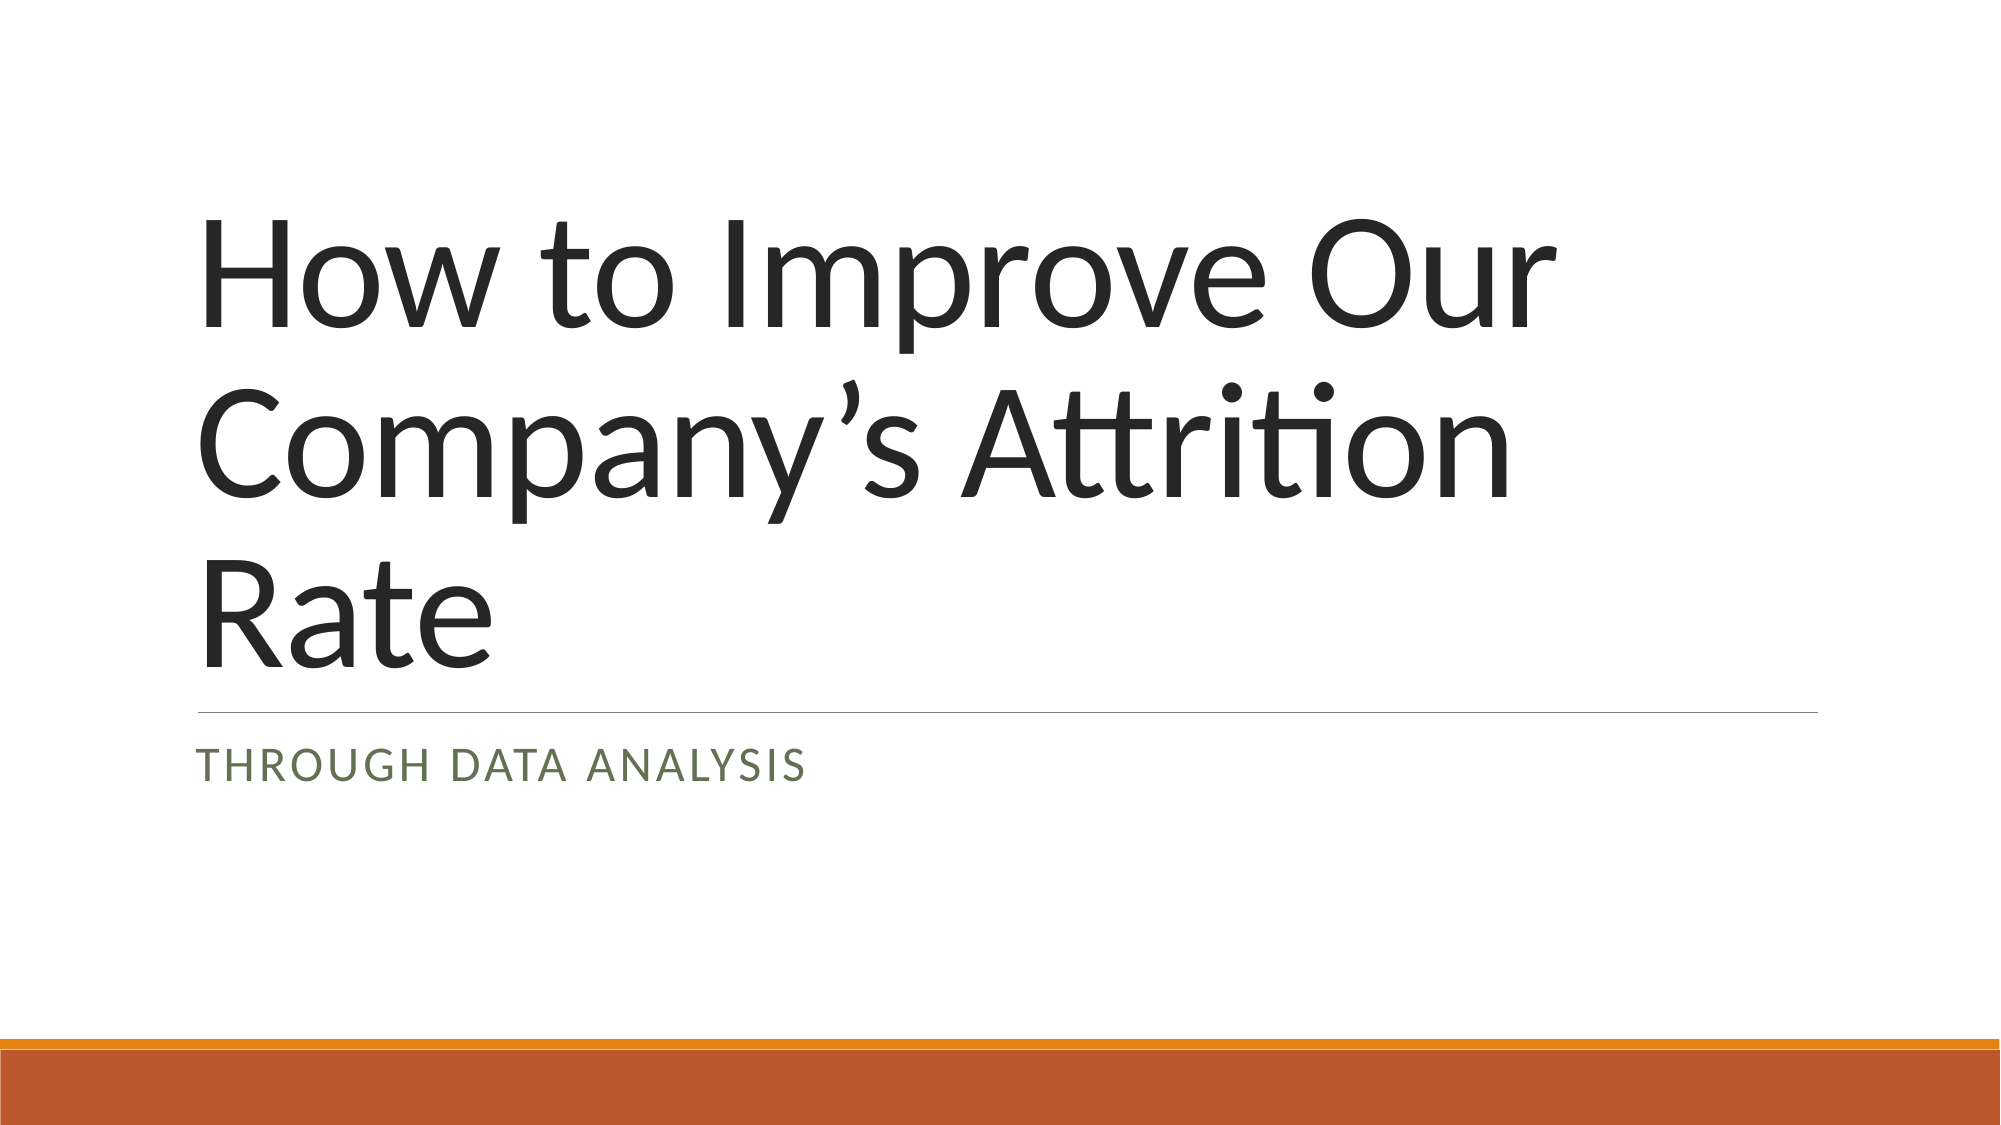

# How to Improve Our Company’s Attrition Rate
Through data analysis